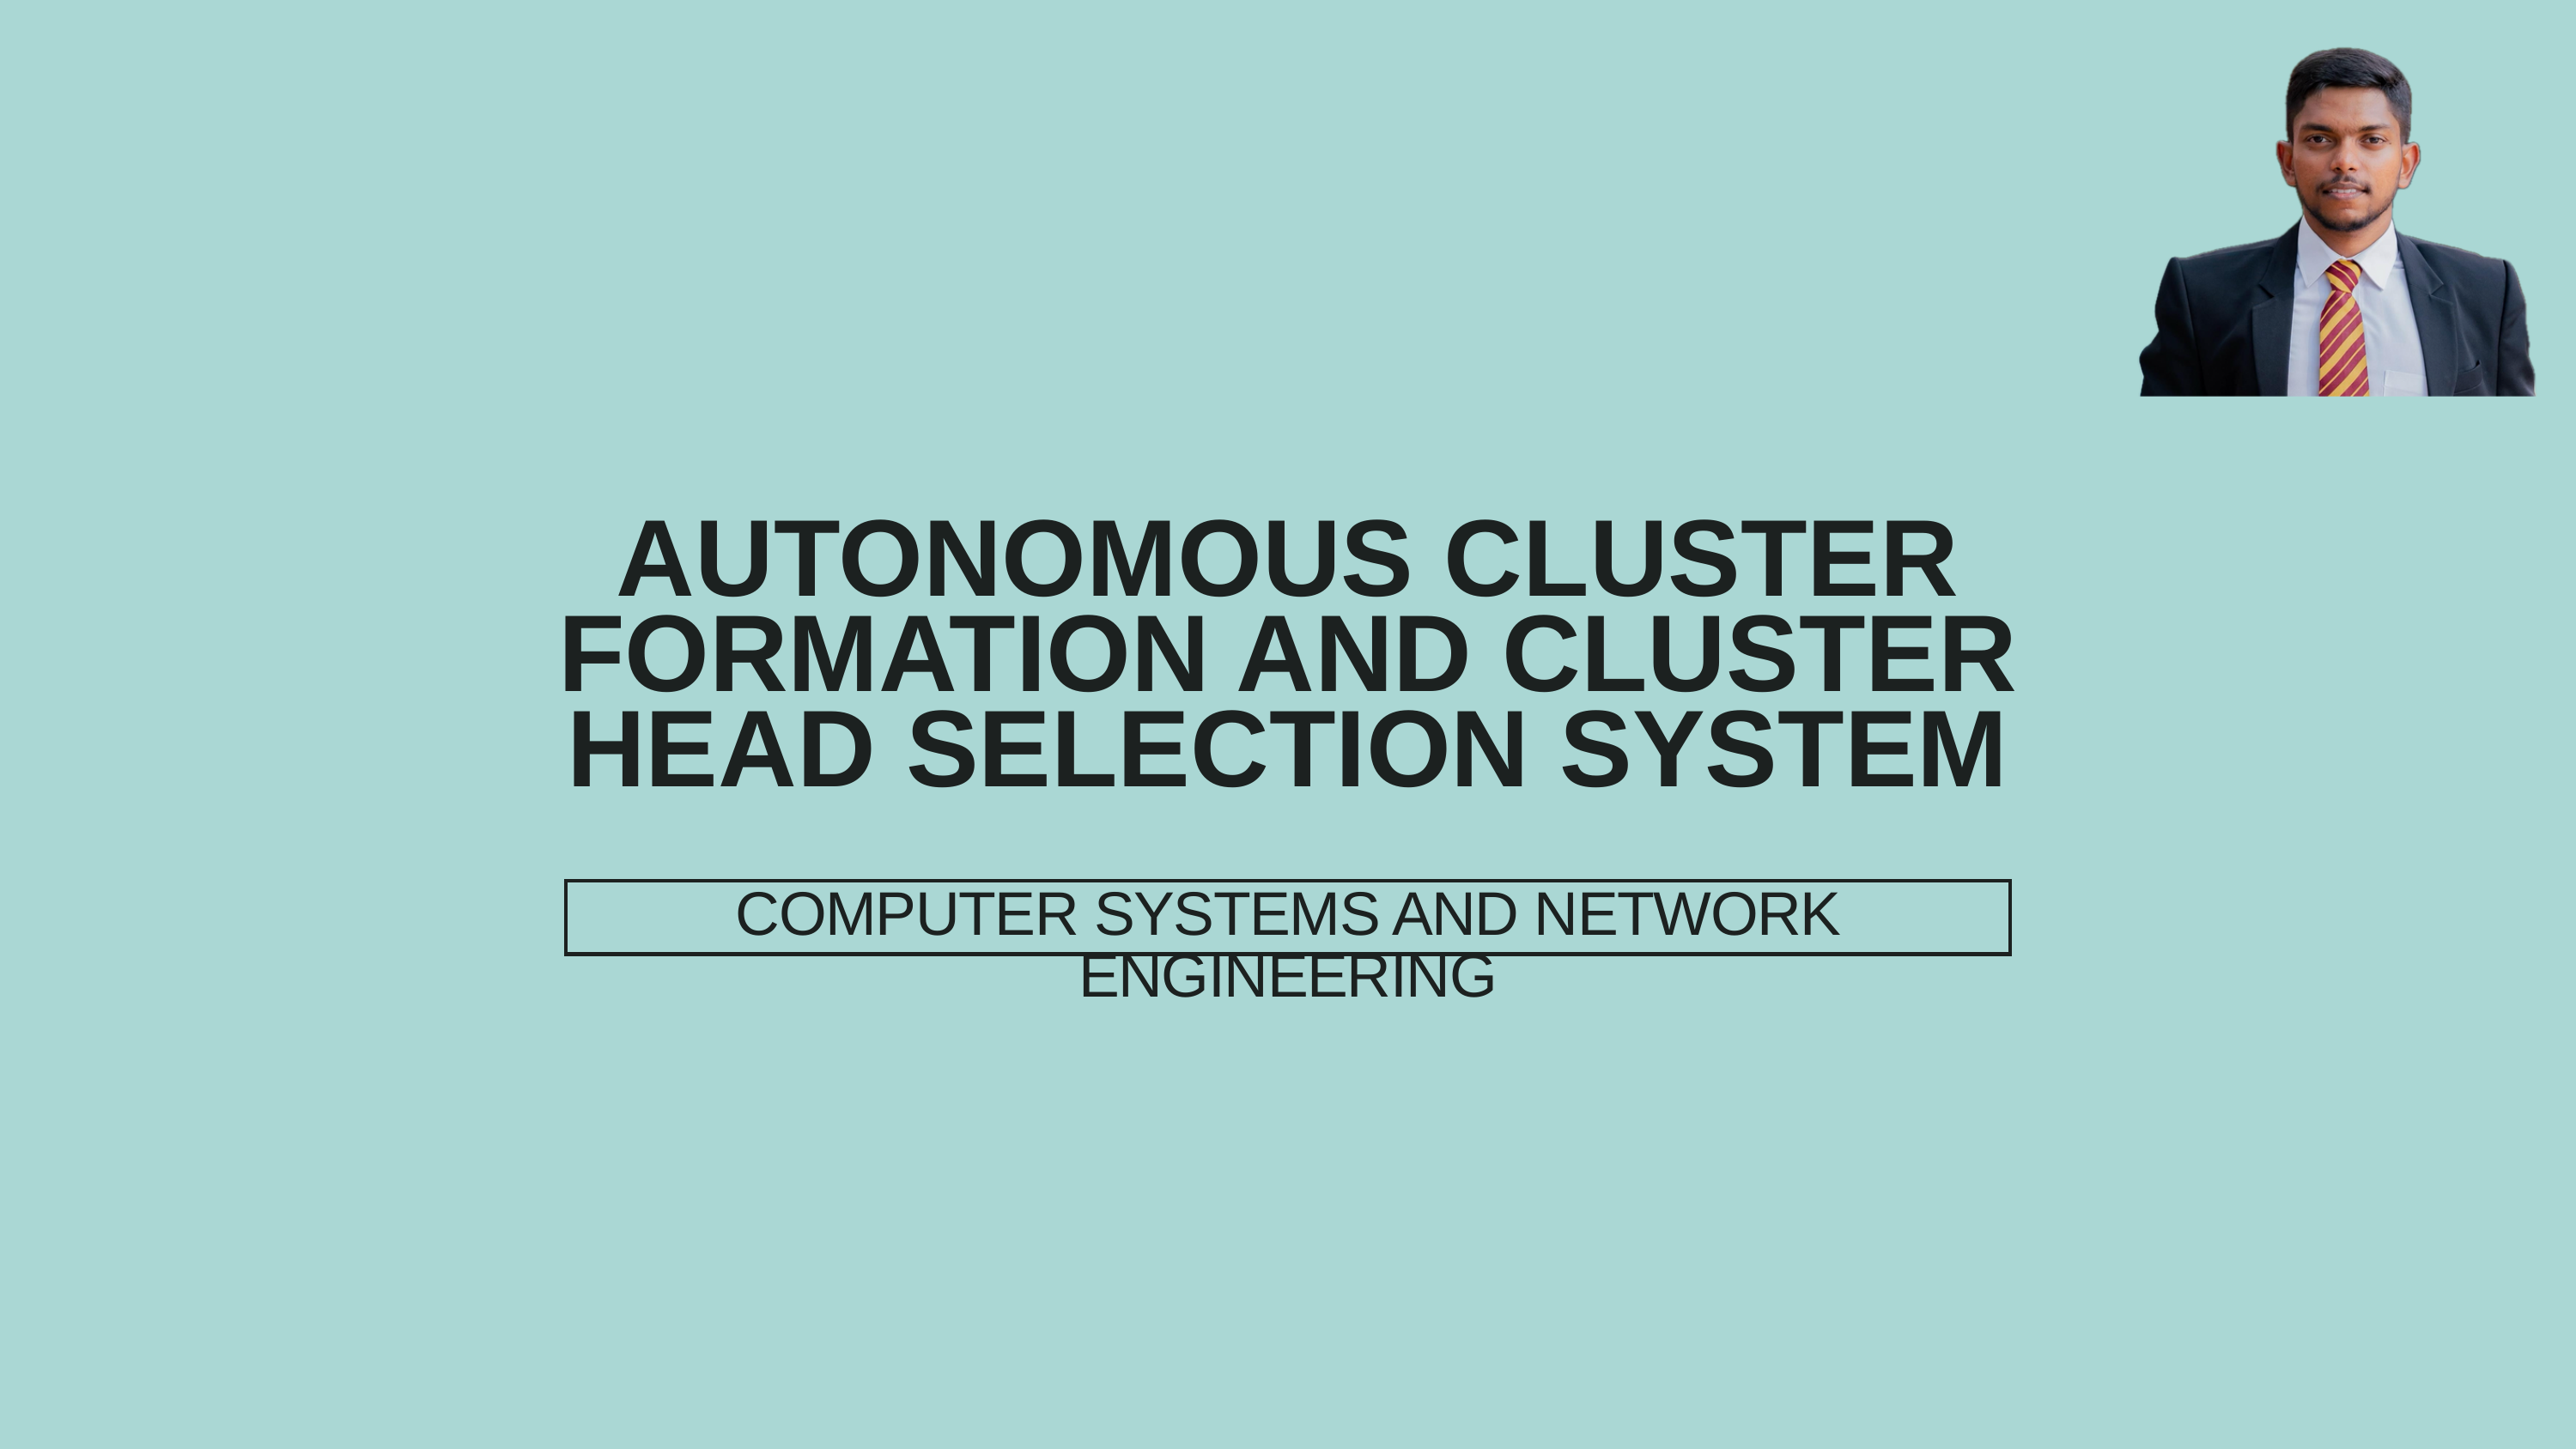

AUTONOMOUS CLUSTER FORMATION AND CLUSTER HEAD SELECTION SYSTEM

COMPUTER SYSTEMS AND NETWORK ENGINEERING